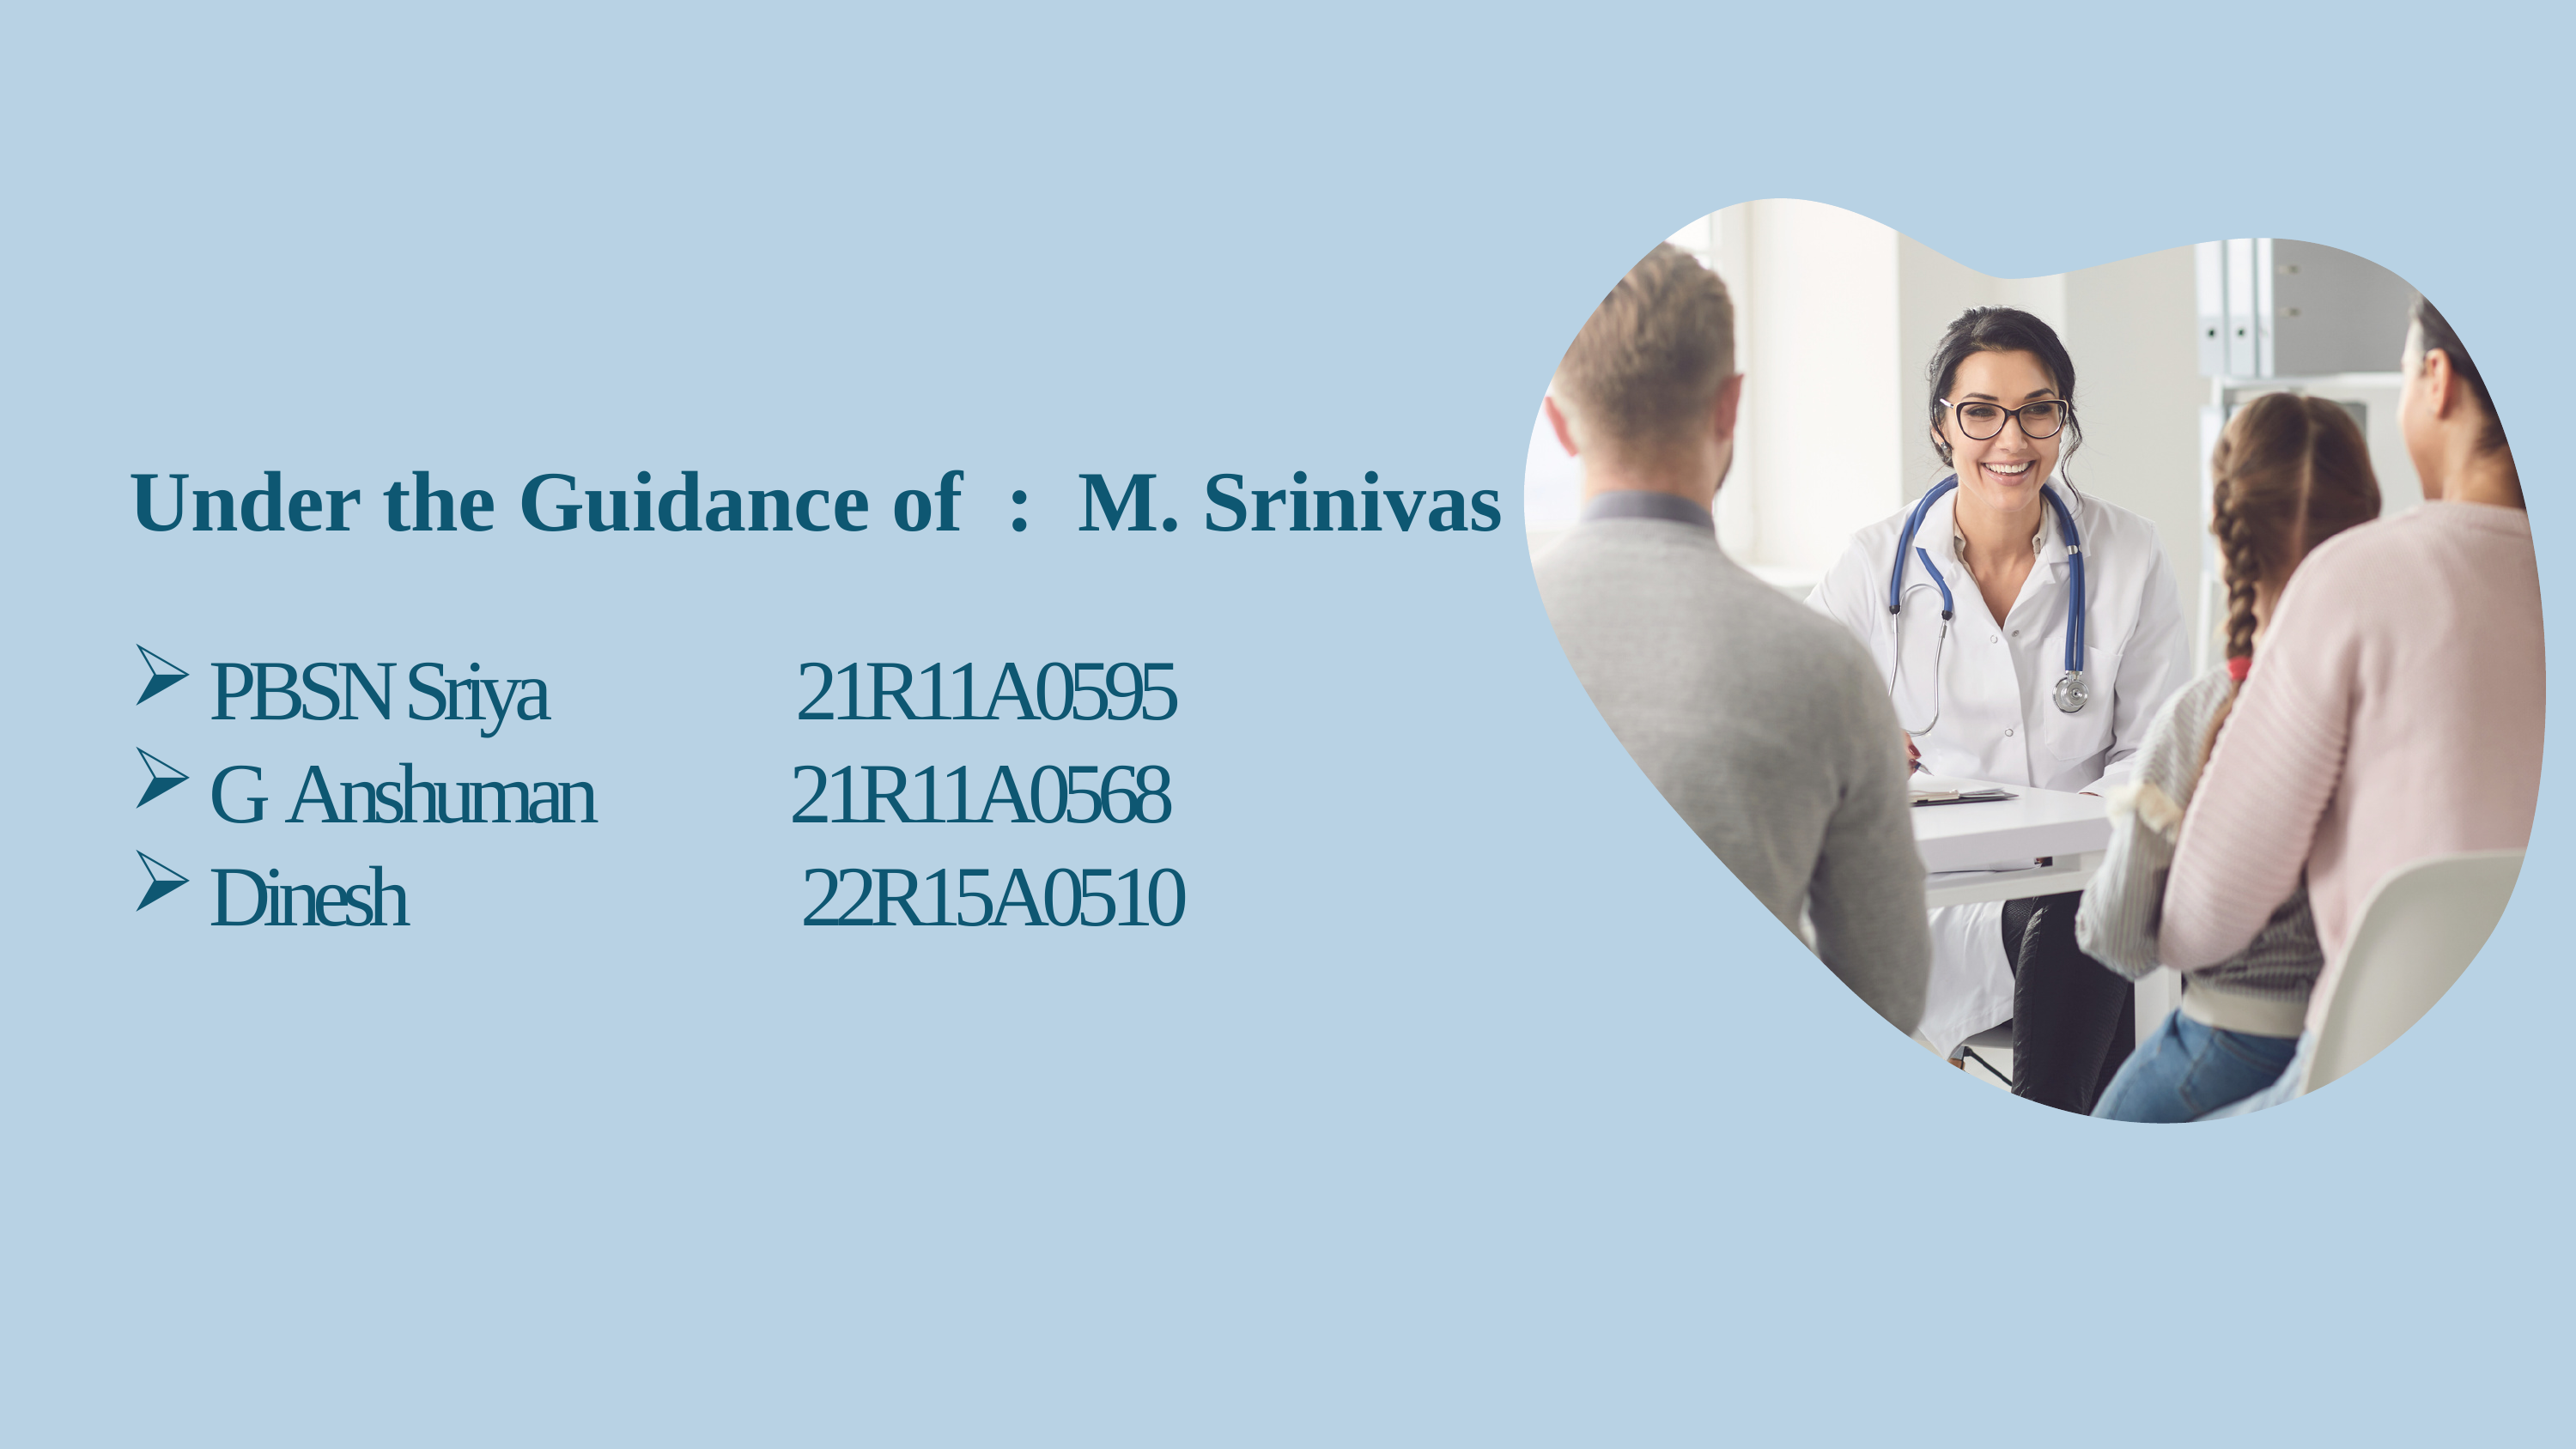

Under the Guidance of  :  M. Srinivas

PBSN Sriya                   21R11A0595
G  Anshuman               21R11A0568
Dinesh                              22R15A0510